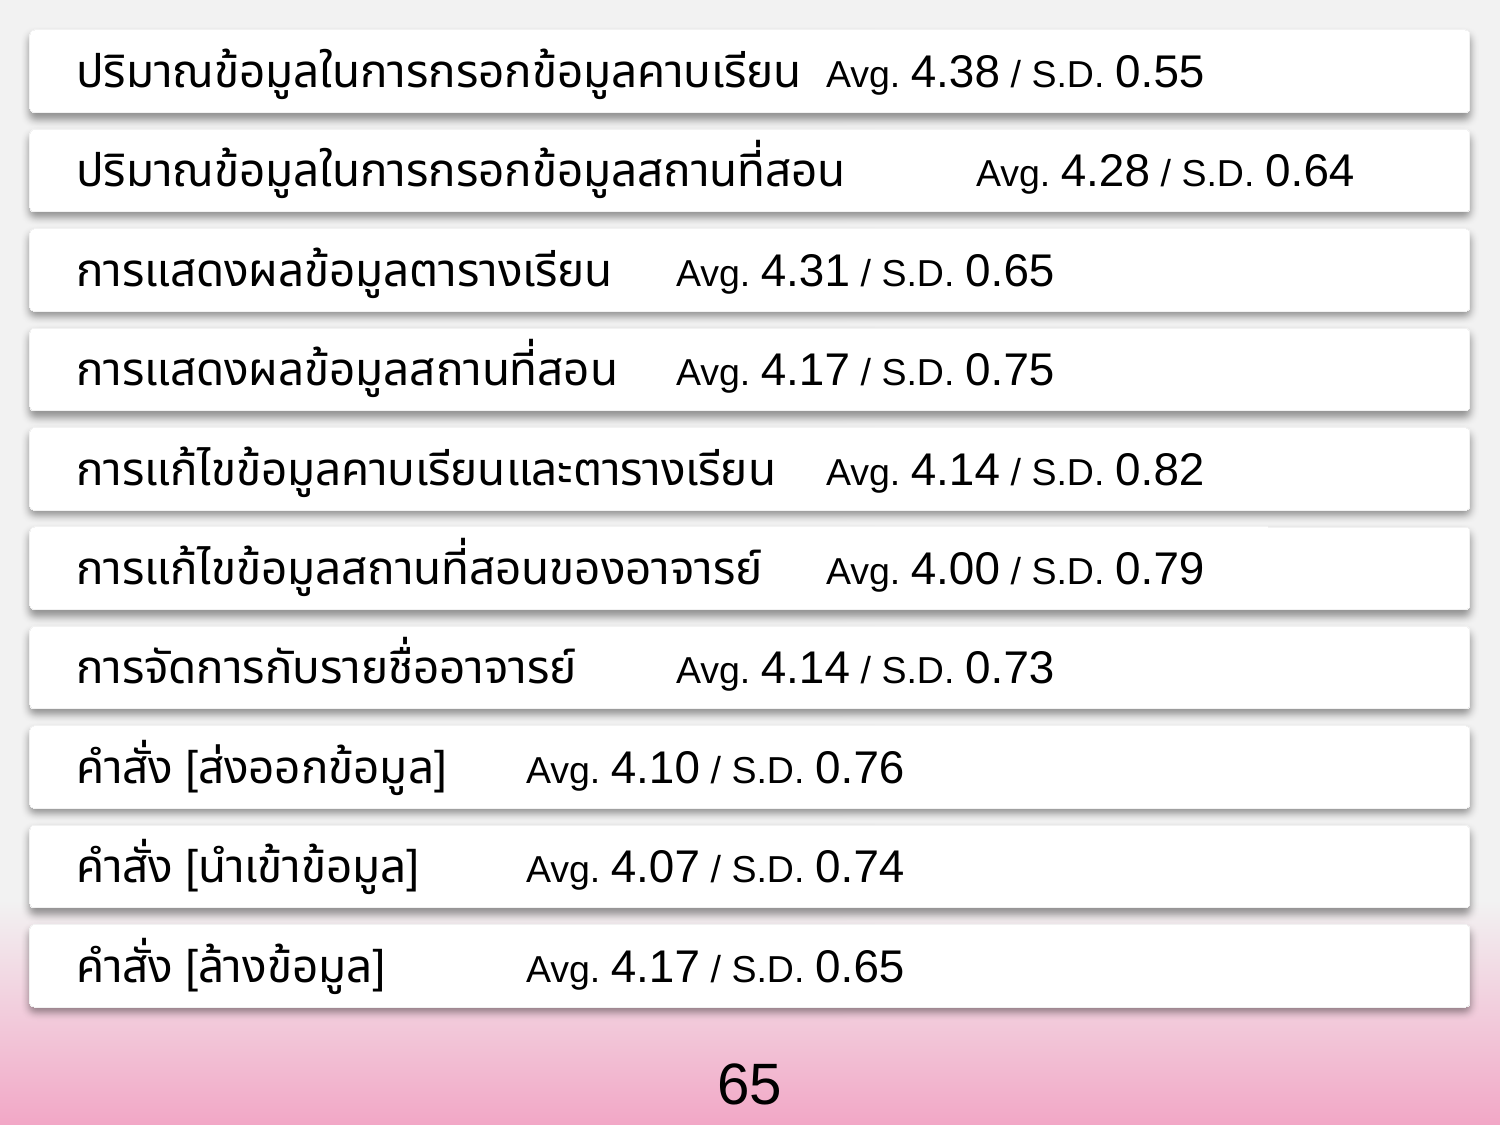

ปริมาณข้อมูลในการกรอกข้อมูลคาบเรียน	Avg. 4.38 / S.D. 0.55
ปริมาณข้อมูลในการกรอกข้อมูลสถานที่สอน	Avg. 4.28 / S.D. 0.64
การแสดงผลข้อมูลตารางเรียน	Avg. 4.31 / S.D. 0.65
การแสดงผลข้อมูลสถานที่สอน 	Avg. 4.17 / S.D. 0.75
การแก้ไขข้อมูลคาบเรียนและตารางเรียน	Avg. 4.14 / S.D. 0.82
การแก้ไขข้อมูลสถานที่สอนของอาจารย์	Avg. 4.00 / S.D. 0.79
การจัดการกับรายชื่ออาจารย์	Avg. 4.14 / S.D. 0.73
คำสั่ง [ส่งออกข้อมูล]	Avg. 4.10 / S.D. 0.76
คำสั่ง [นำเข้าข้อมูล] 	Avg. 4.07 / S.D. 0.74
คำสั่ง [ล้างข้อมูล] 	Avg. 4.17 / S.D. 0.65
65